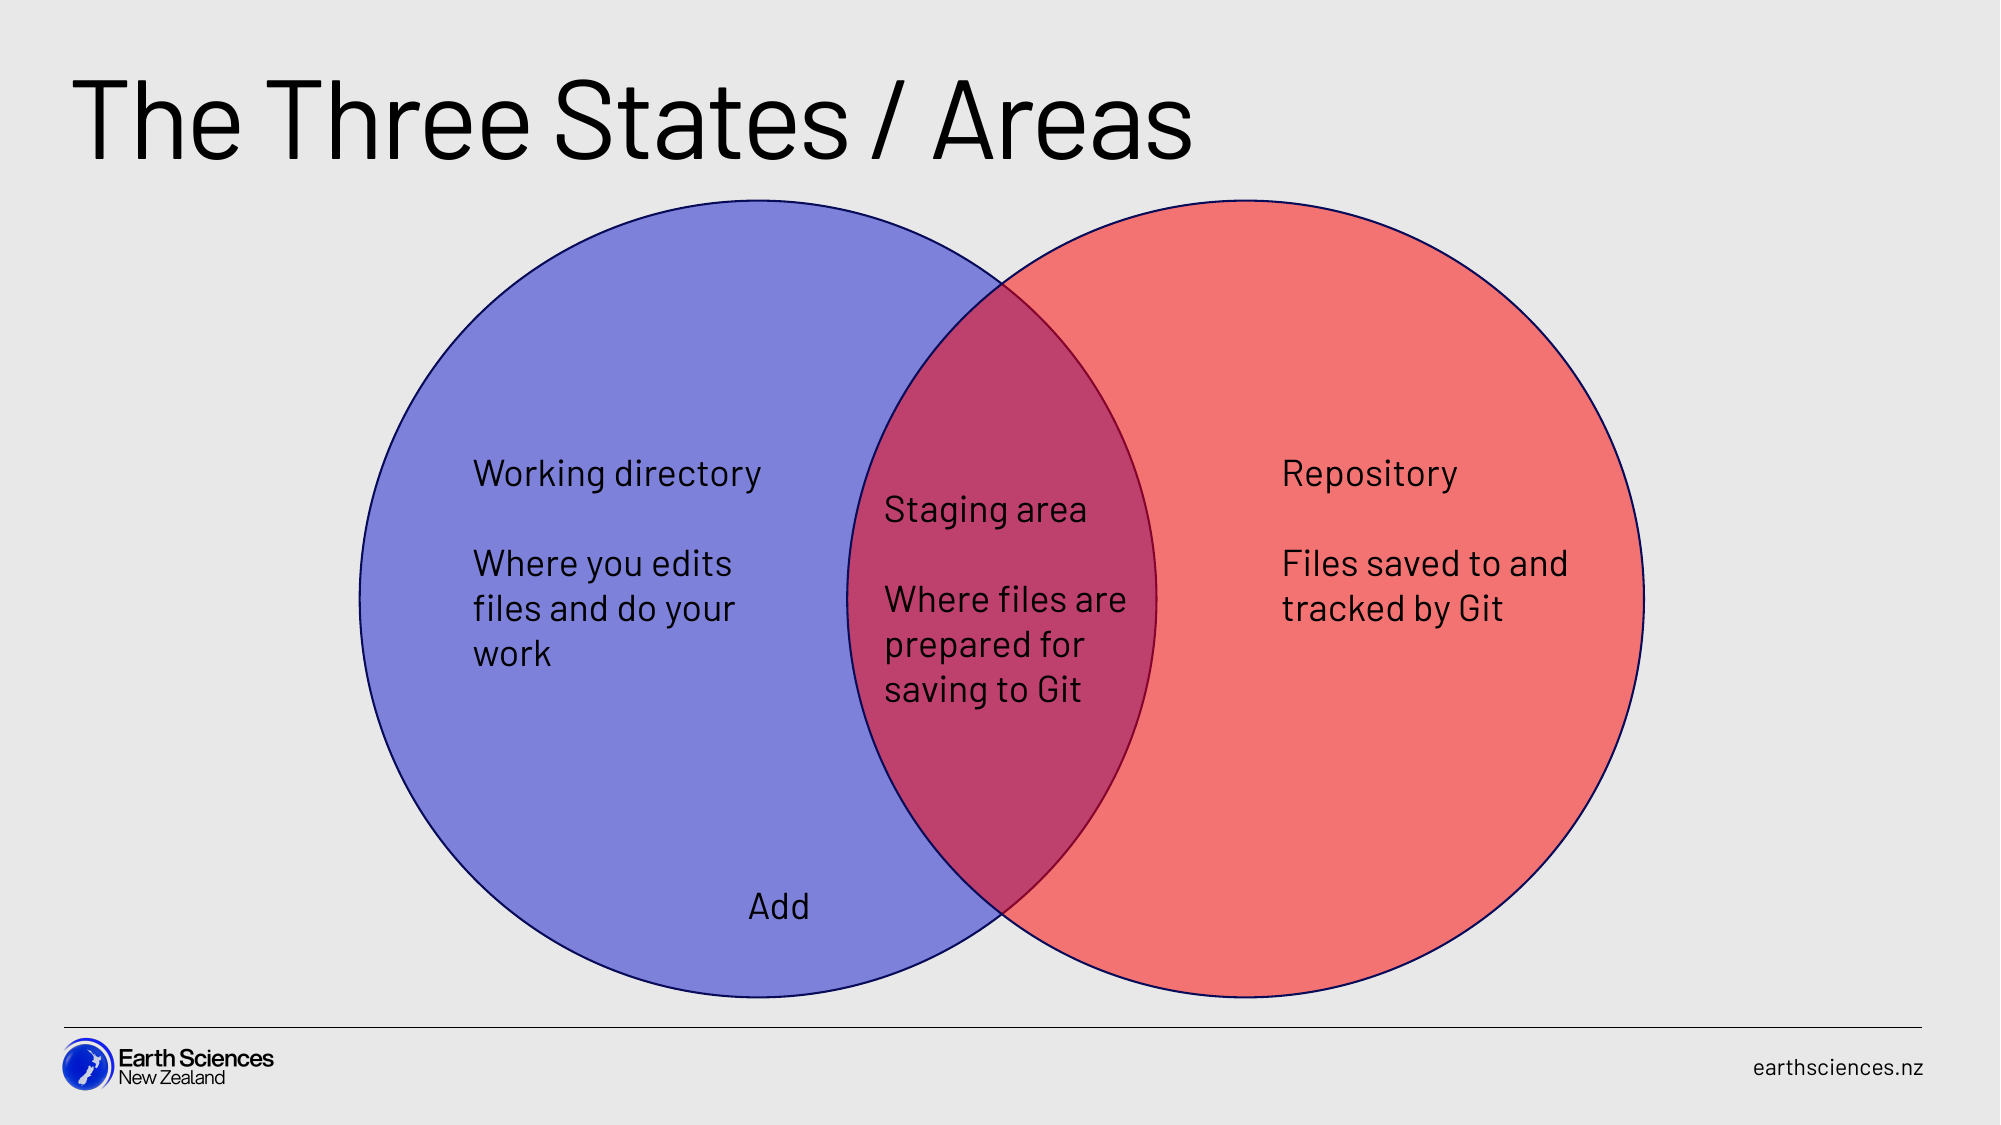

The Three States / Areas

Working directory

Where you edits files and do your work
Repository

Files saved to and tracked by Git
Staging area

Where files are prepared for saving to Git
Add